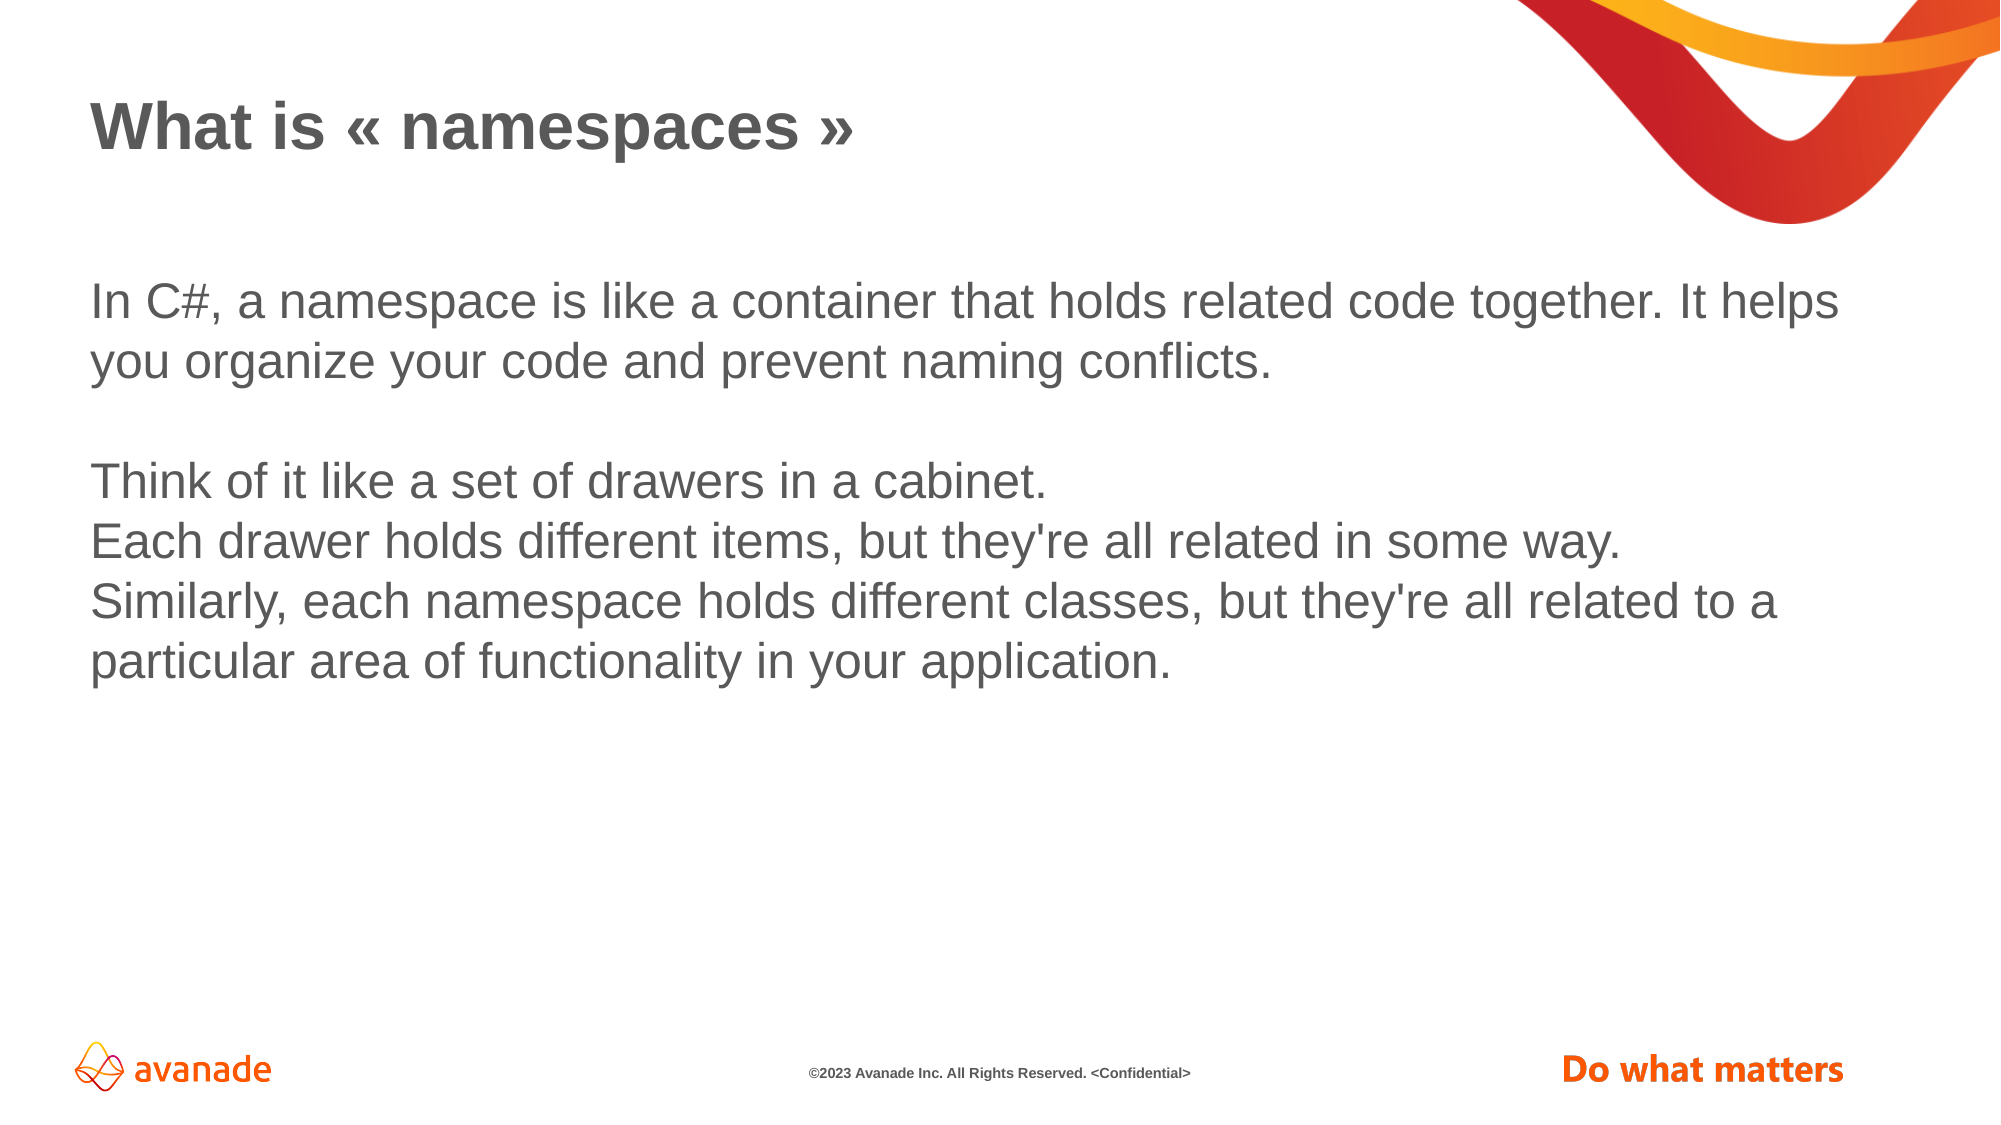

# What is « namespaces »
In C#, a namespace is like a container that holds related code together. It helps you organize your code and prevent naming conflicts.

Think of it like a set of drawers in a cabinet.
Each drawer holds different items, but they're all related in some way.
Similarly, each namespace holds different classes, but they're all related to a particular area of functionality in your application.